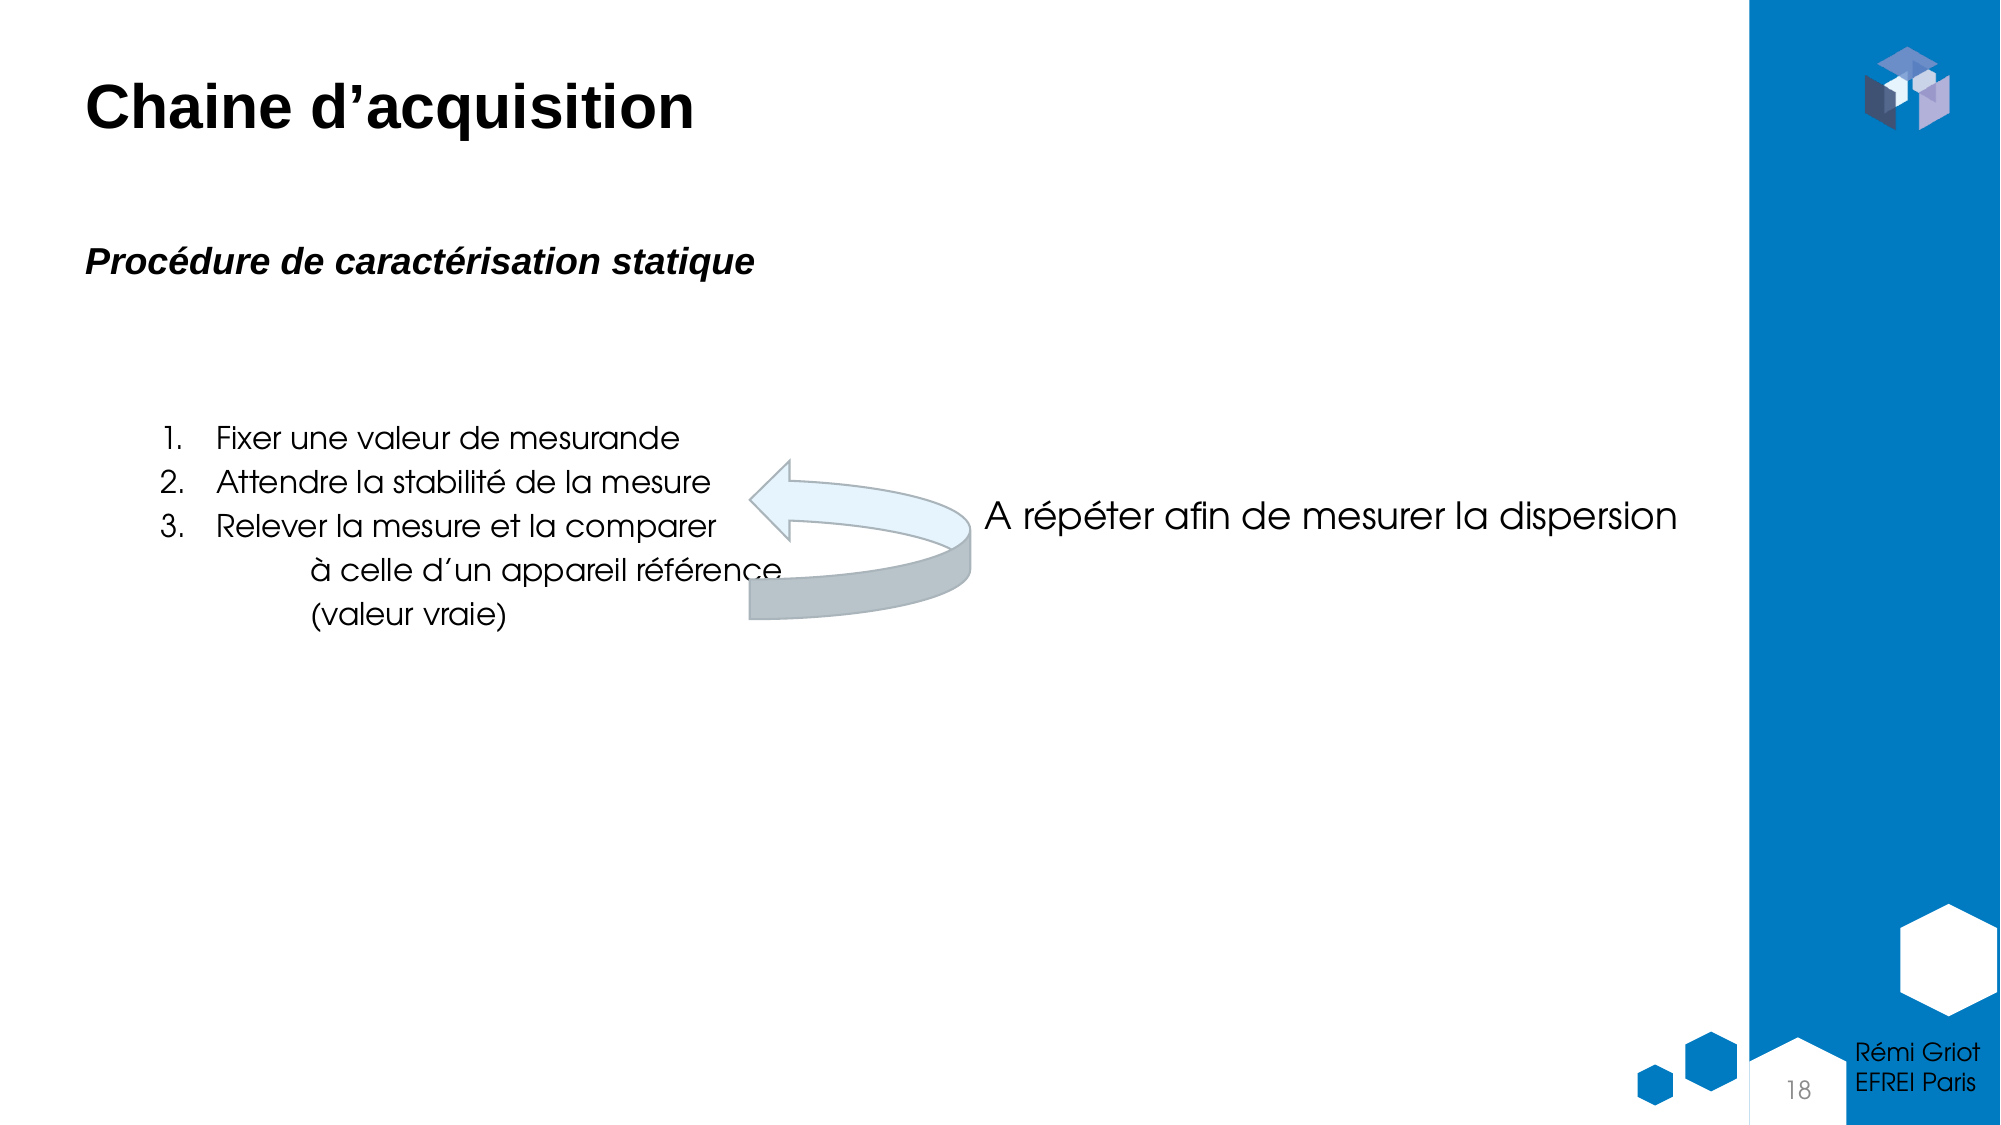

# Chaine d’acquisition
Procédure de caractérisation statique

Fixer une valeur de mesurande
Attendre la stabilité de la mesure
Relever la mesure et la comparer
	à celle d’un appareil référence
	(valeur vraie)

A répéter afin de mesurer la dispersion
18